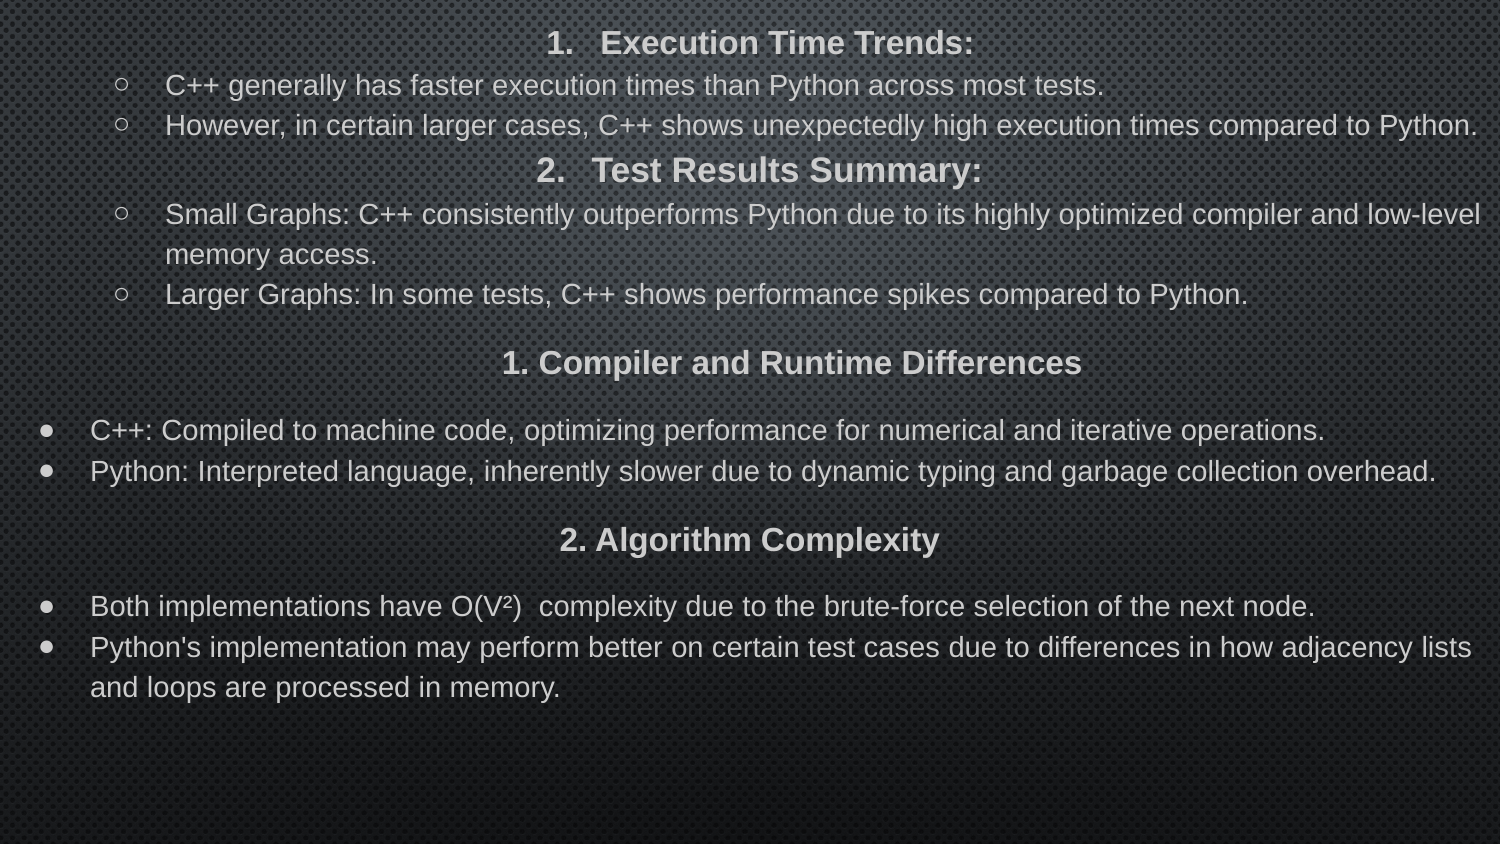

Execution Time Trends:
C++ generally has faster execution times than Python across most tests.
However, in certain larger cases, C++ shows unexpectedly high execution times compared to Python.
Test Results Summary:
Small Graphs: C++ consistently outperforms Python due to its highly optimized compiler and low-level memory access.
Larger Graphs: In some tests, C++ shows performance spikes compared to Python.
    1. Compiler and Runtime Differences
C++: Compiled to machine code, optimizing performance for numerical and iterative operations.
Python: Interpreted language, inherently slower due to dynamic typing and garbage collection overhead.
2. Algorithm Complexity
Both implementations have O(V²)  complexity due to the brute-force selection of the next node.
Python's implementation may perform better on certain test cases due to differences in how adjacency lists and loops are processed in memory.